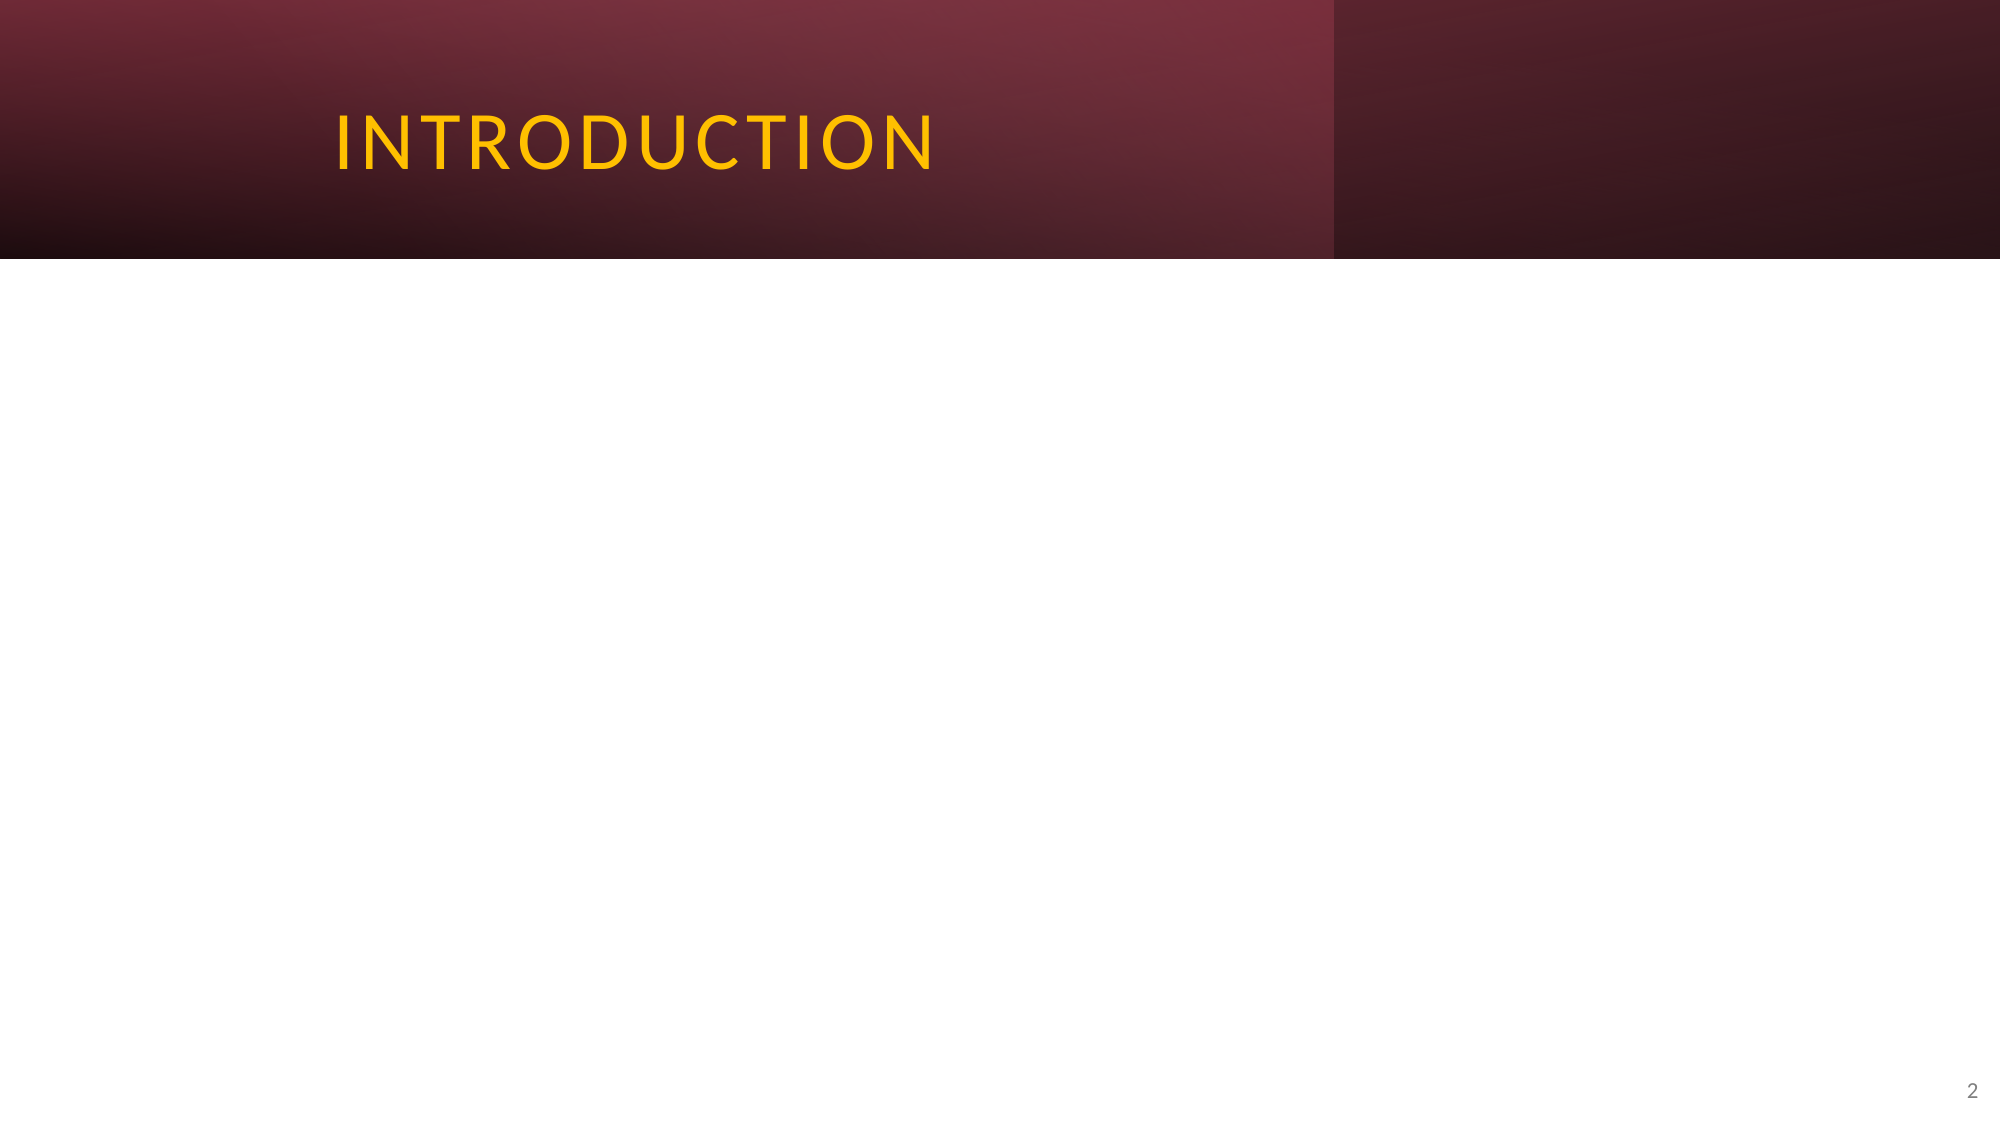

# Introduction

### Chart

| Category |
|---|
2